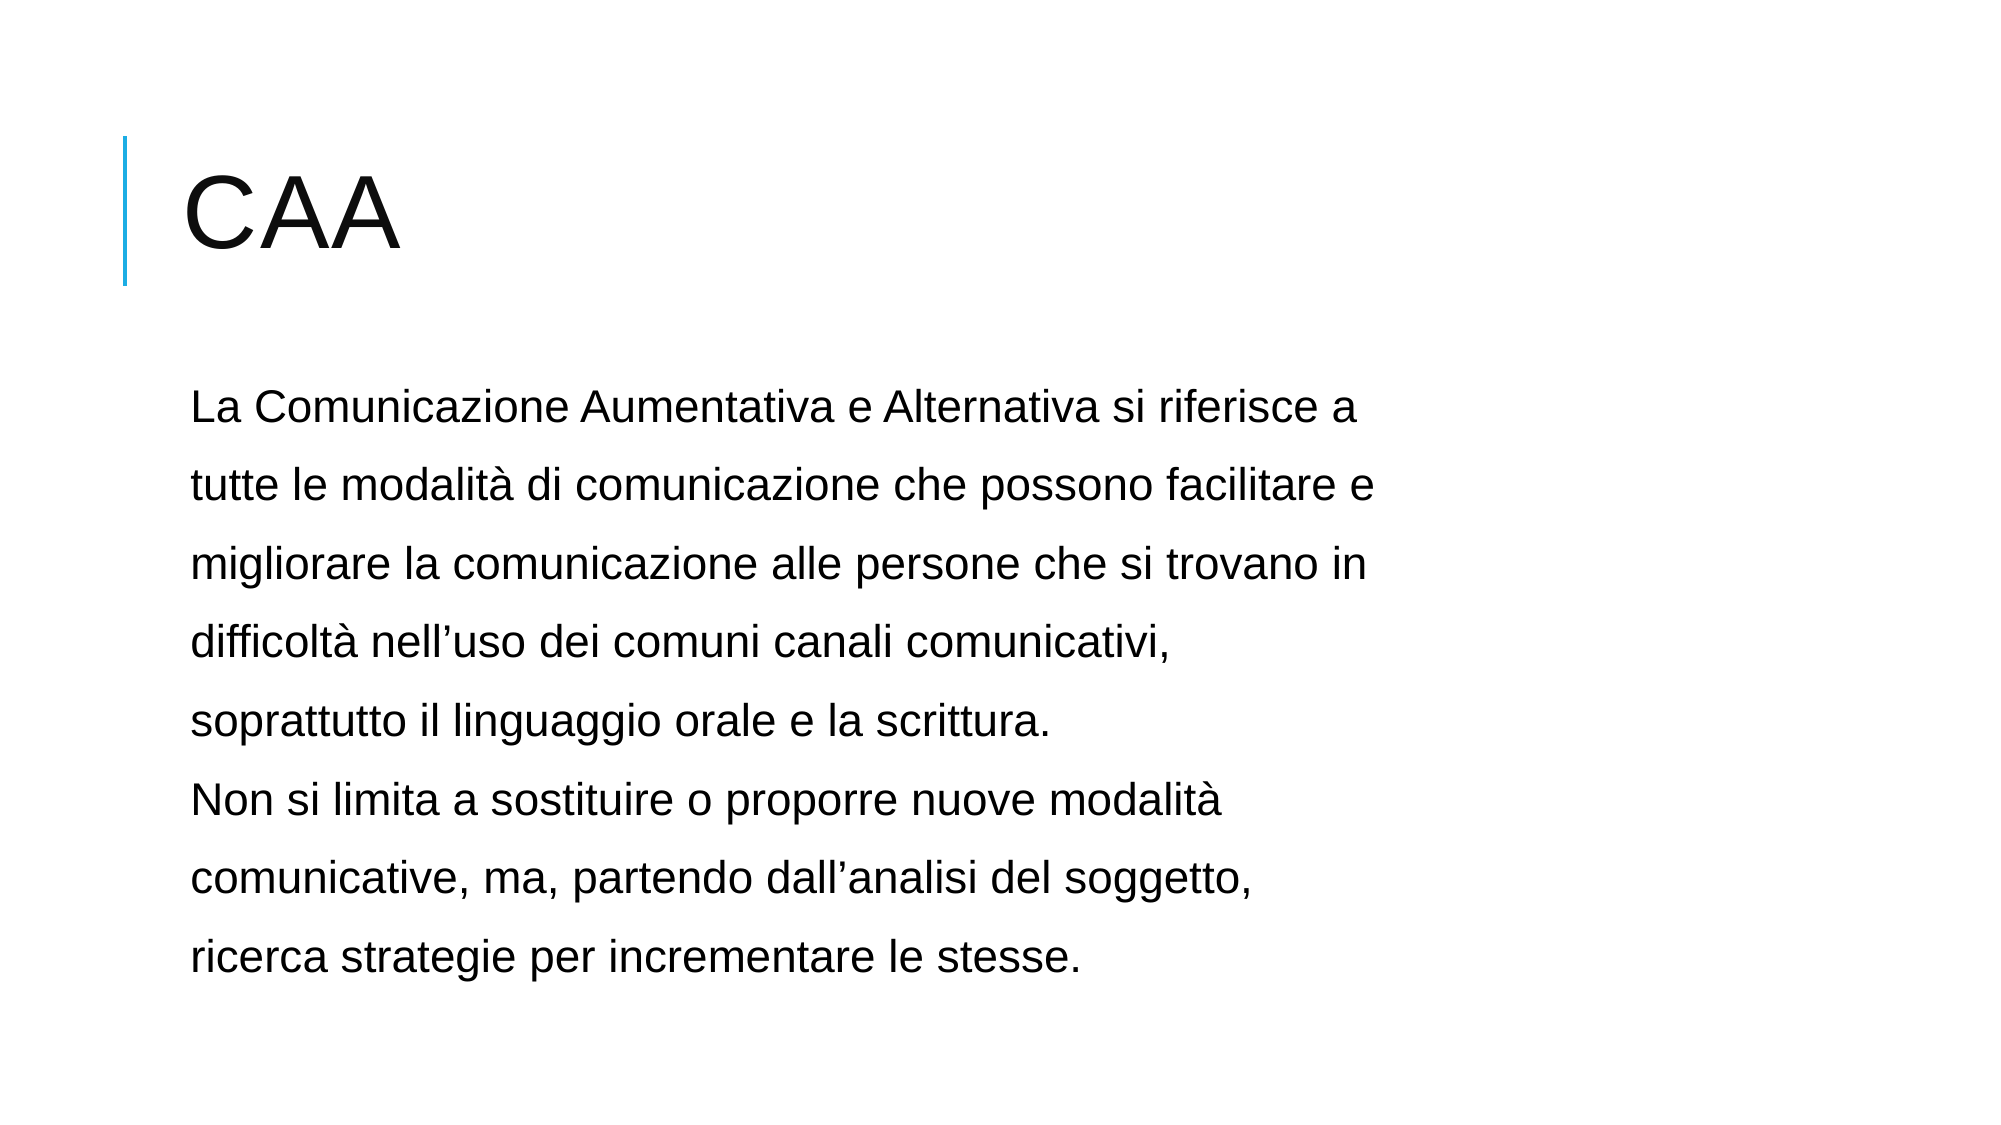

# CAA
La Comunicazione Aumentativa e Alternativa si riferisce a
tutte le modalità di comunicazione che possono facilitare e
migliorare la comunicazione alle persone che si trovano in
difficoltà nell’uso dei comuni canali comunicativi,
soprattutto il linguaggio orale e la scrittura.
Non si limita a sostituire o proporre nuove modalità
comunicative, ma, partendo dall’analisi del soggetto,
ricerca strategie per incrementare le stesse.